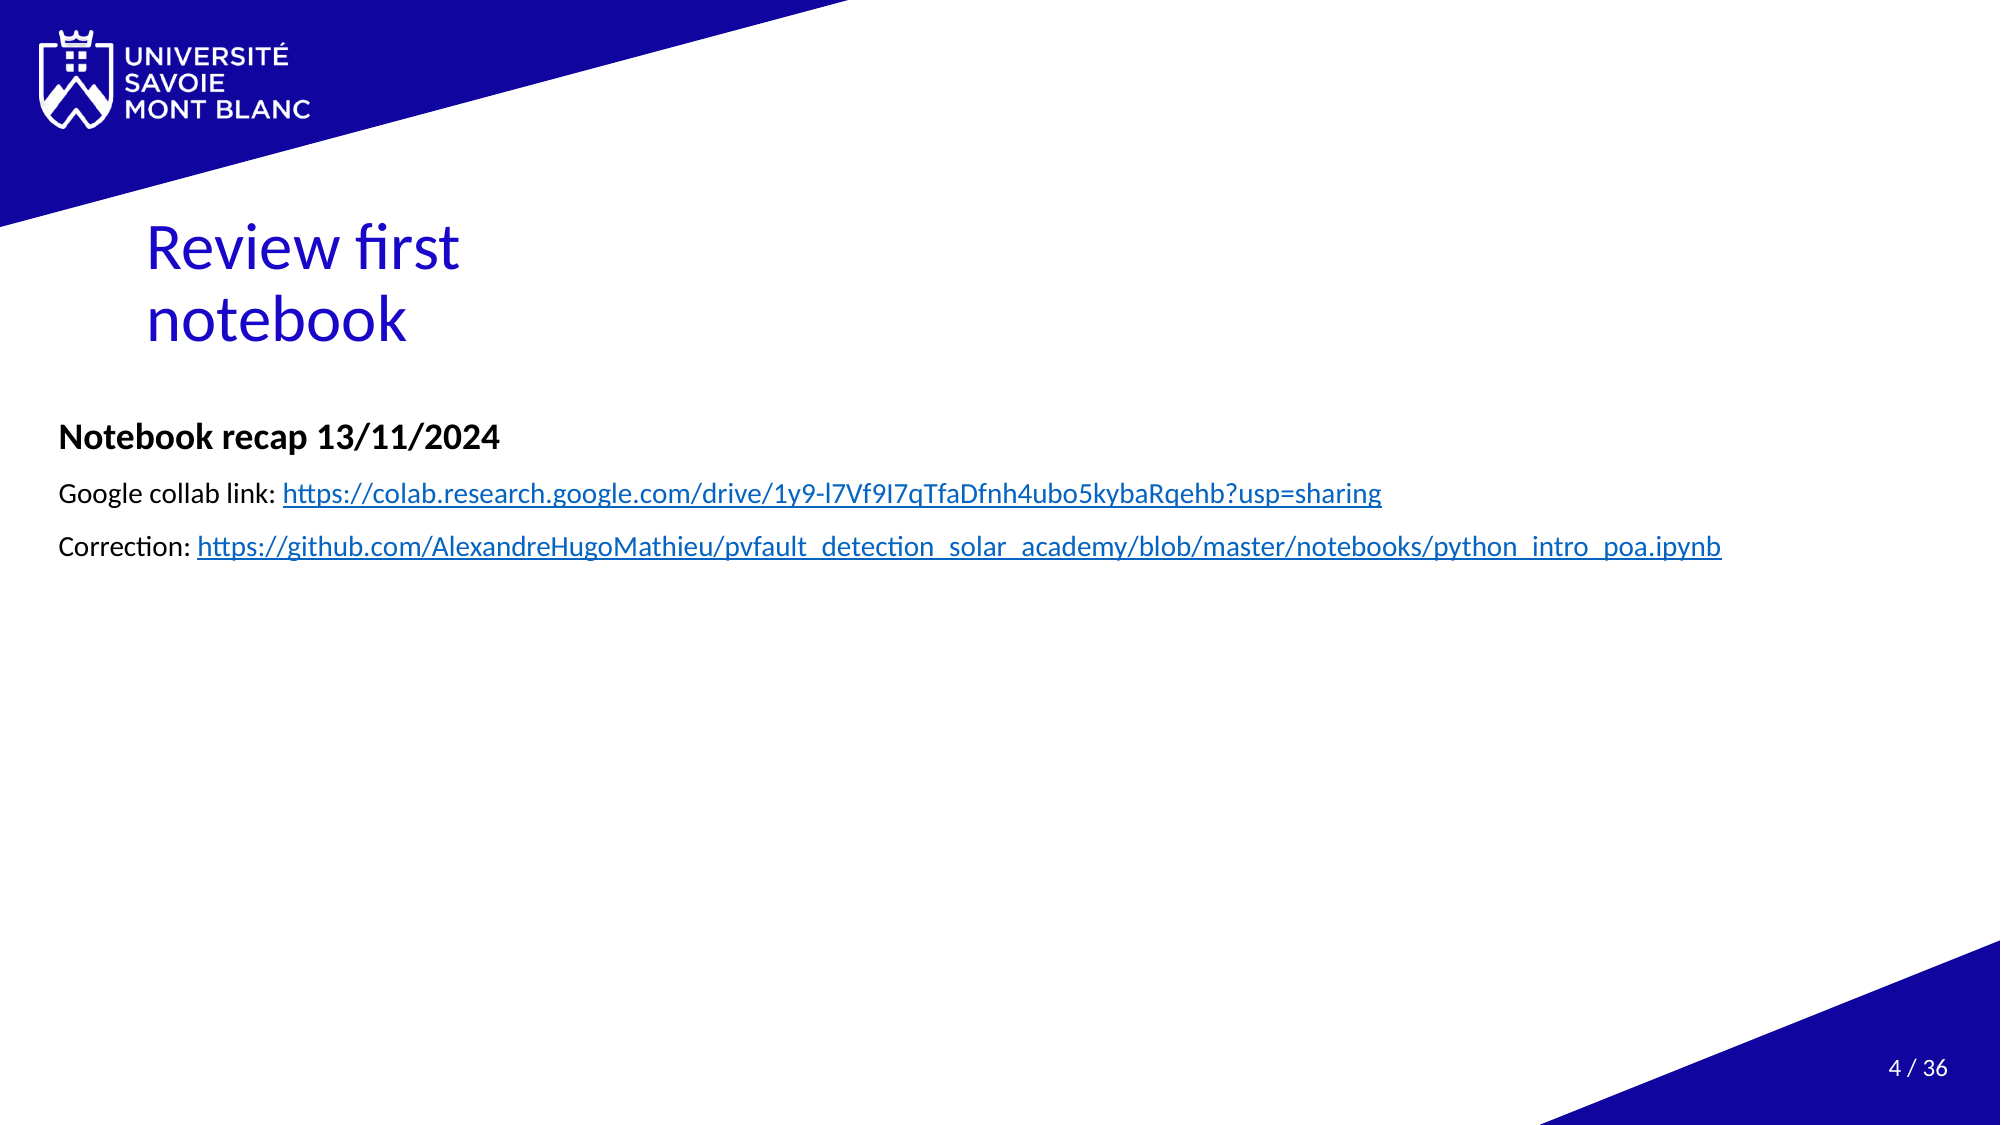

# Review first notebook
Notebook recap 13/11/2024
Google collab link: https://colab.research.google.com/drive/1y9-l7Vf9I7qTfaDfnh4ubo5kybaRqehb?usp=sharing
Correction: https://github.com/AlexandreHugoMathieu/pvfault_detection_solar_academy/blob/master/notebooks/python_intro_poa.ipynb

4 / 36